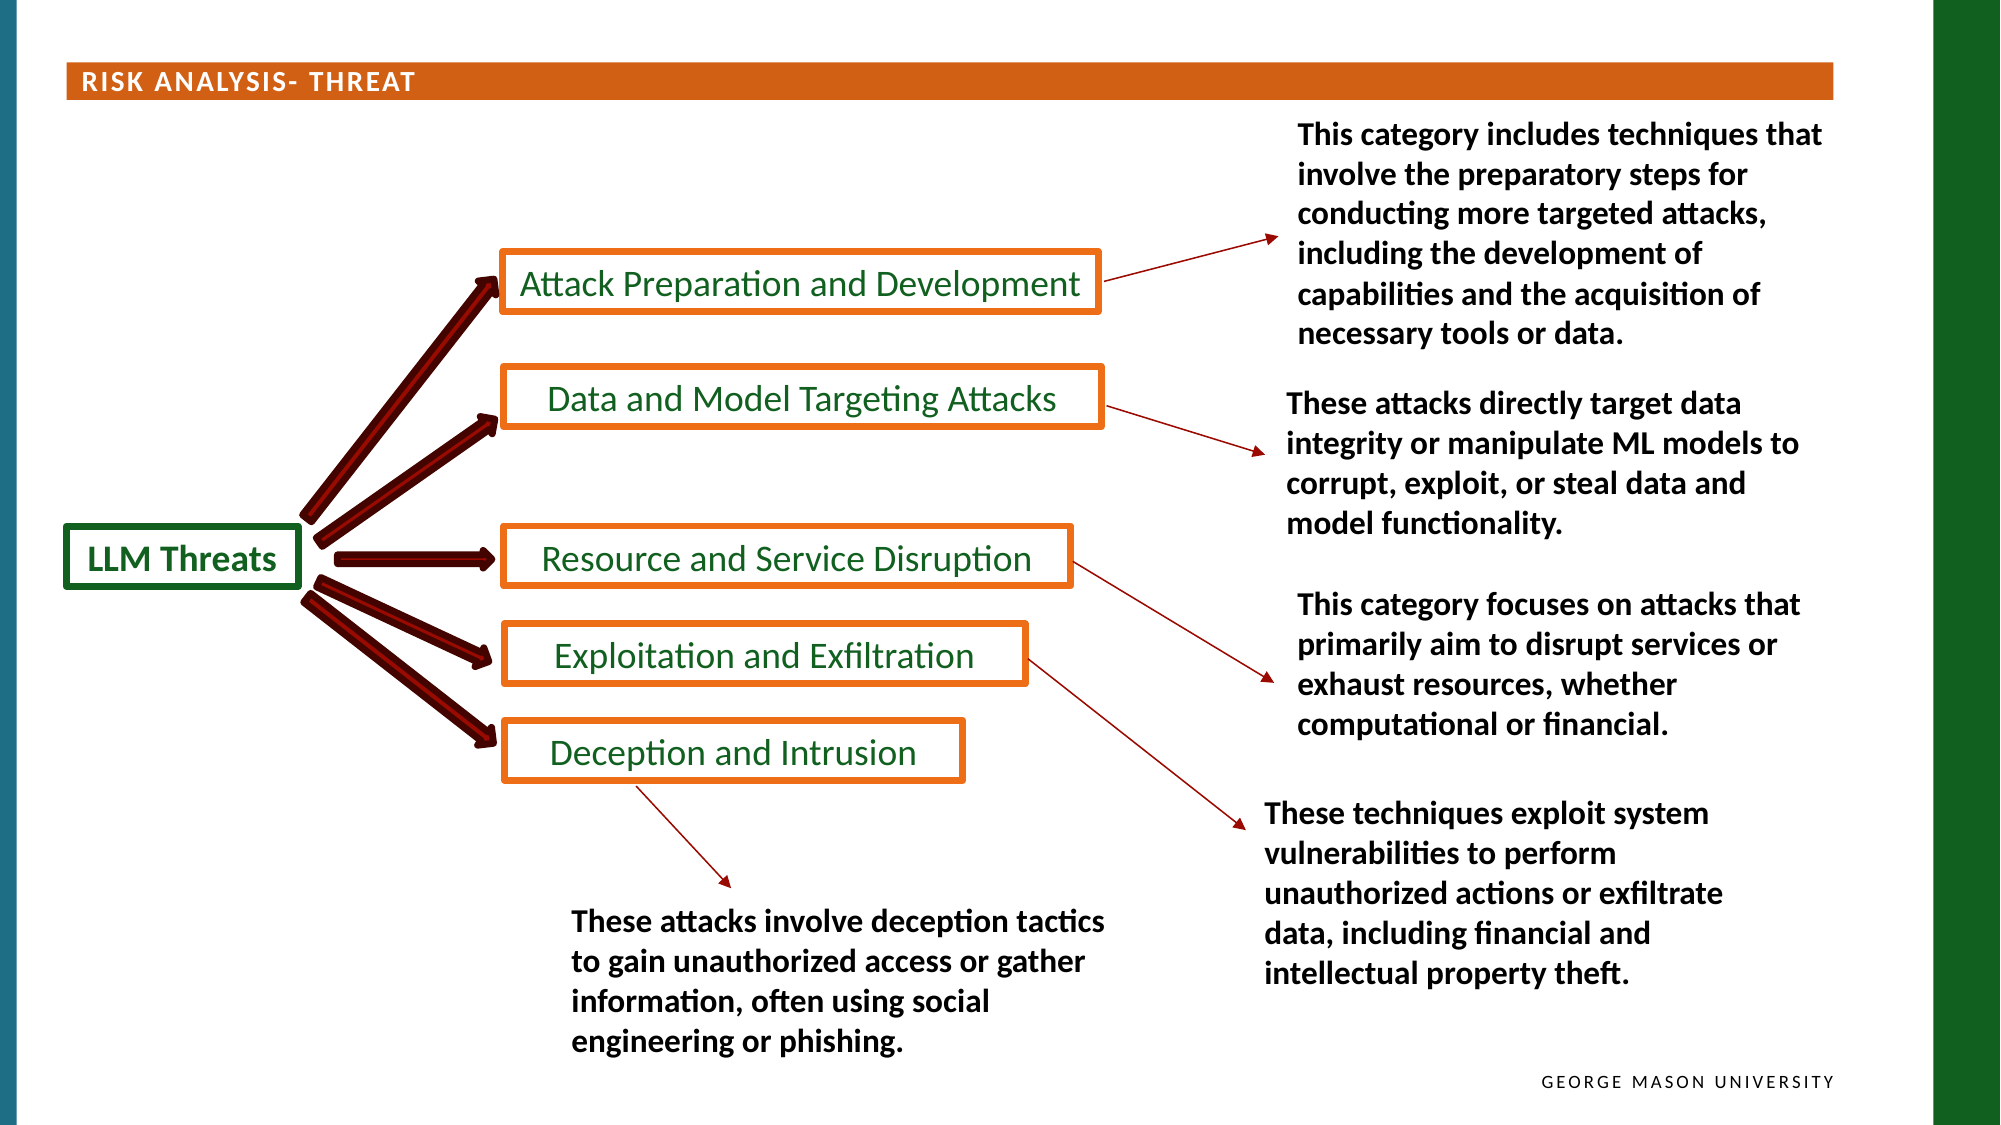

Risk Analysis- Threat
This category includes techniques that involve the preparatory steps for conducting more targeted attacks, including the development of capabilities and the acquisition of necessary tools or data.
Attack Preparation and Development
Data and Model Targeting Attacks
These attacks directly target data integrity or manipulate ML models to corrupt, exploit, or steal data and model functionality.

Resource and Service Disruption
LLM Threats

This category focuses on attacks that primarily aim to disrupt services or exhaust resources, whether computational or financial.

Exploitation and Exfiltration

Deception and Intrusion
These techniques exploit system vulnerabilities to perform unauthorized actions or exfiltrate data, including financial and intellectual property theft.
These attacks involve deception tactics to gain unauthorized access or gather information, often using social engineering or phishing.